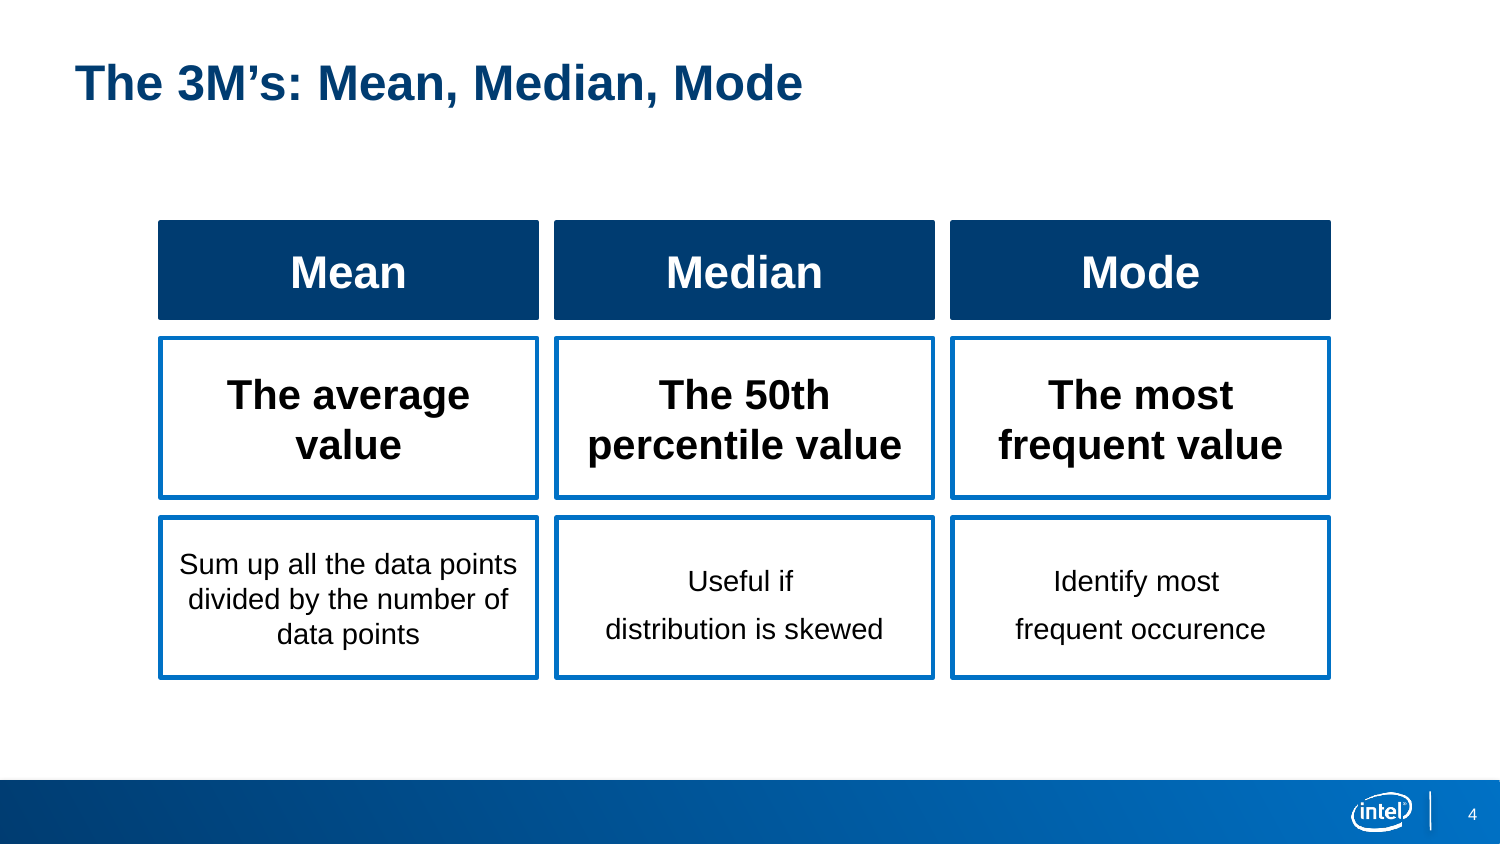

# The 3M’s: Mean, Median, Mode
Mean
Median
Mode
The average value
The 50th percentile value
The most frequent value
Sum up all the data points divided by the number of data points
Useful if
distribution is skewed
Identify most
frequent occurence
4